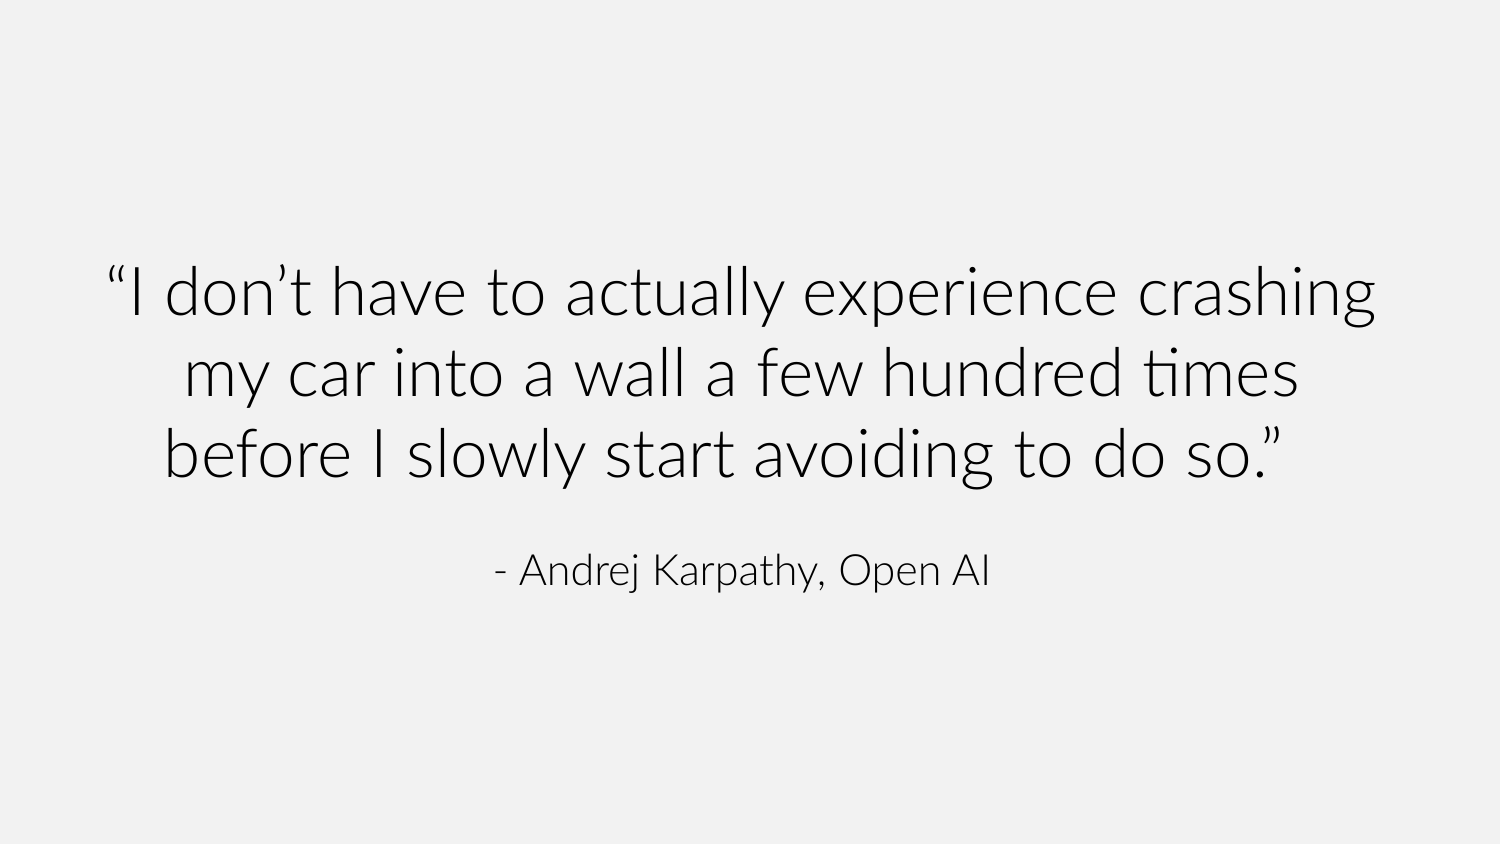

“I don’t have to actually experience crashing my car into a wall a few hundred times before I slowly start avoiding to do so.”

- Andrej Karpathy, Open AI